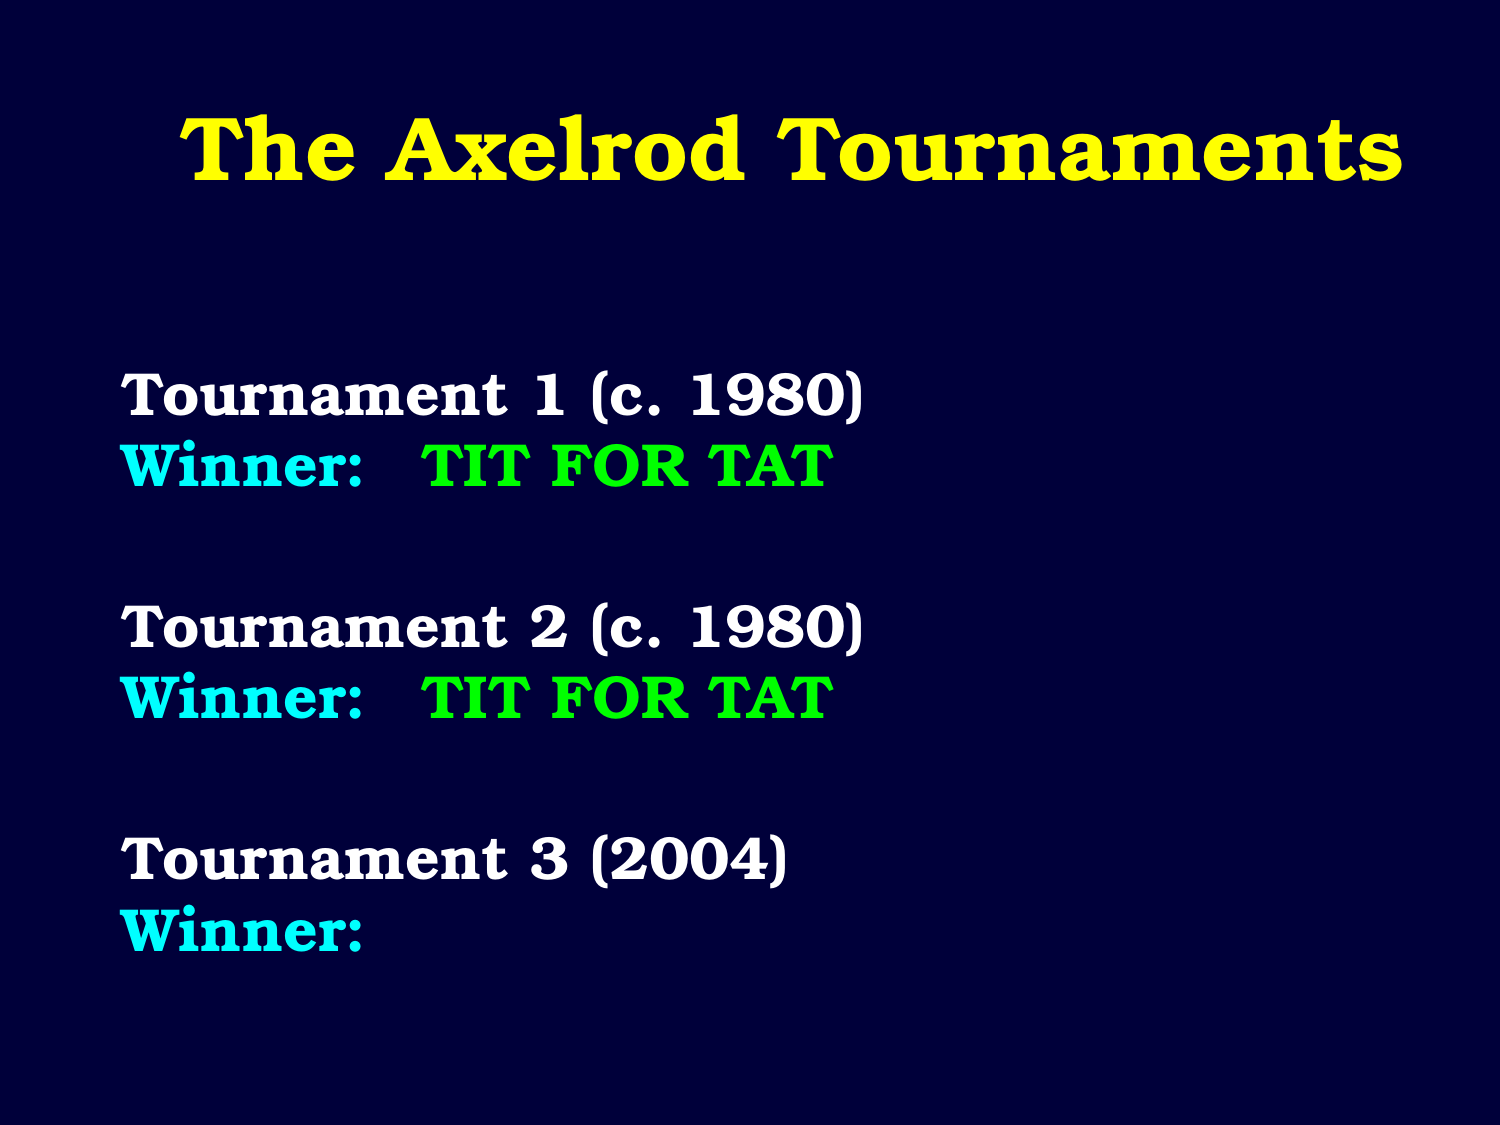

The Axelrod Tournaments
Tournament 1 (c. 1980)
Winner:	TIT FOR TAT
Tournament 2 (c. 1980)
Winner:	TIT FOR TAT
Tournament 3 (2004)
Winner: